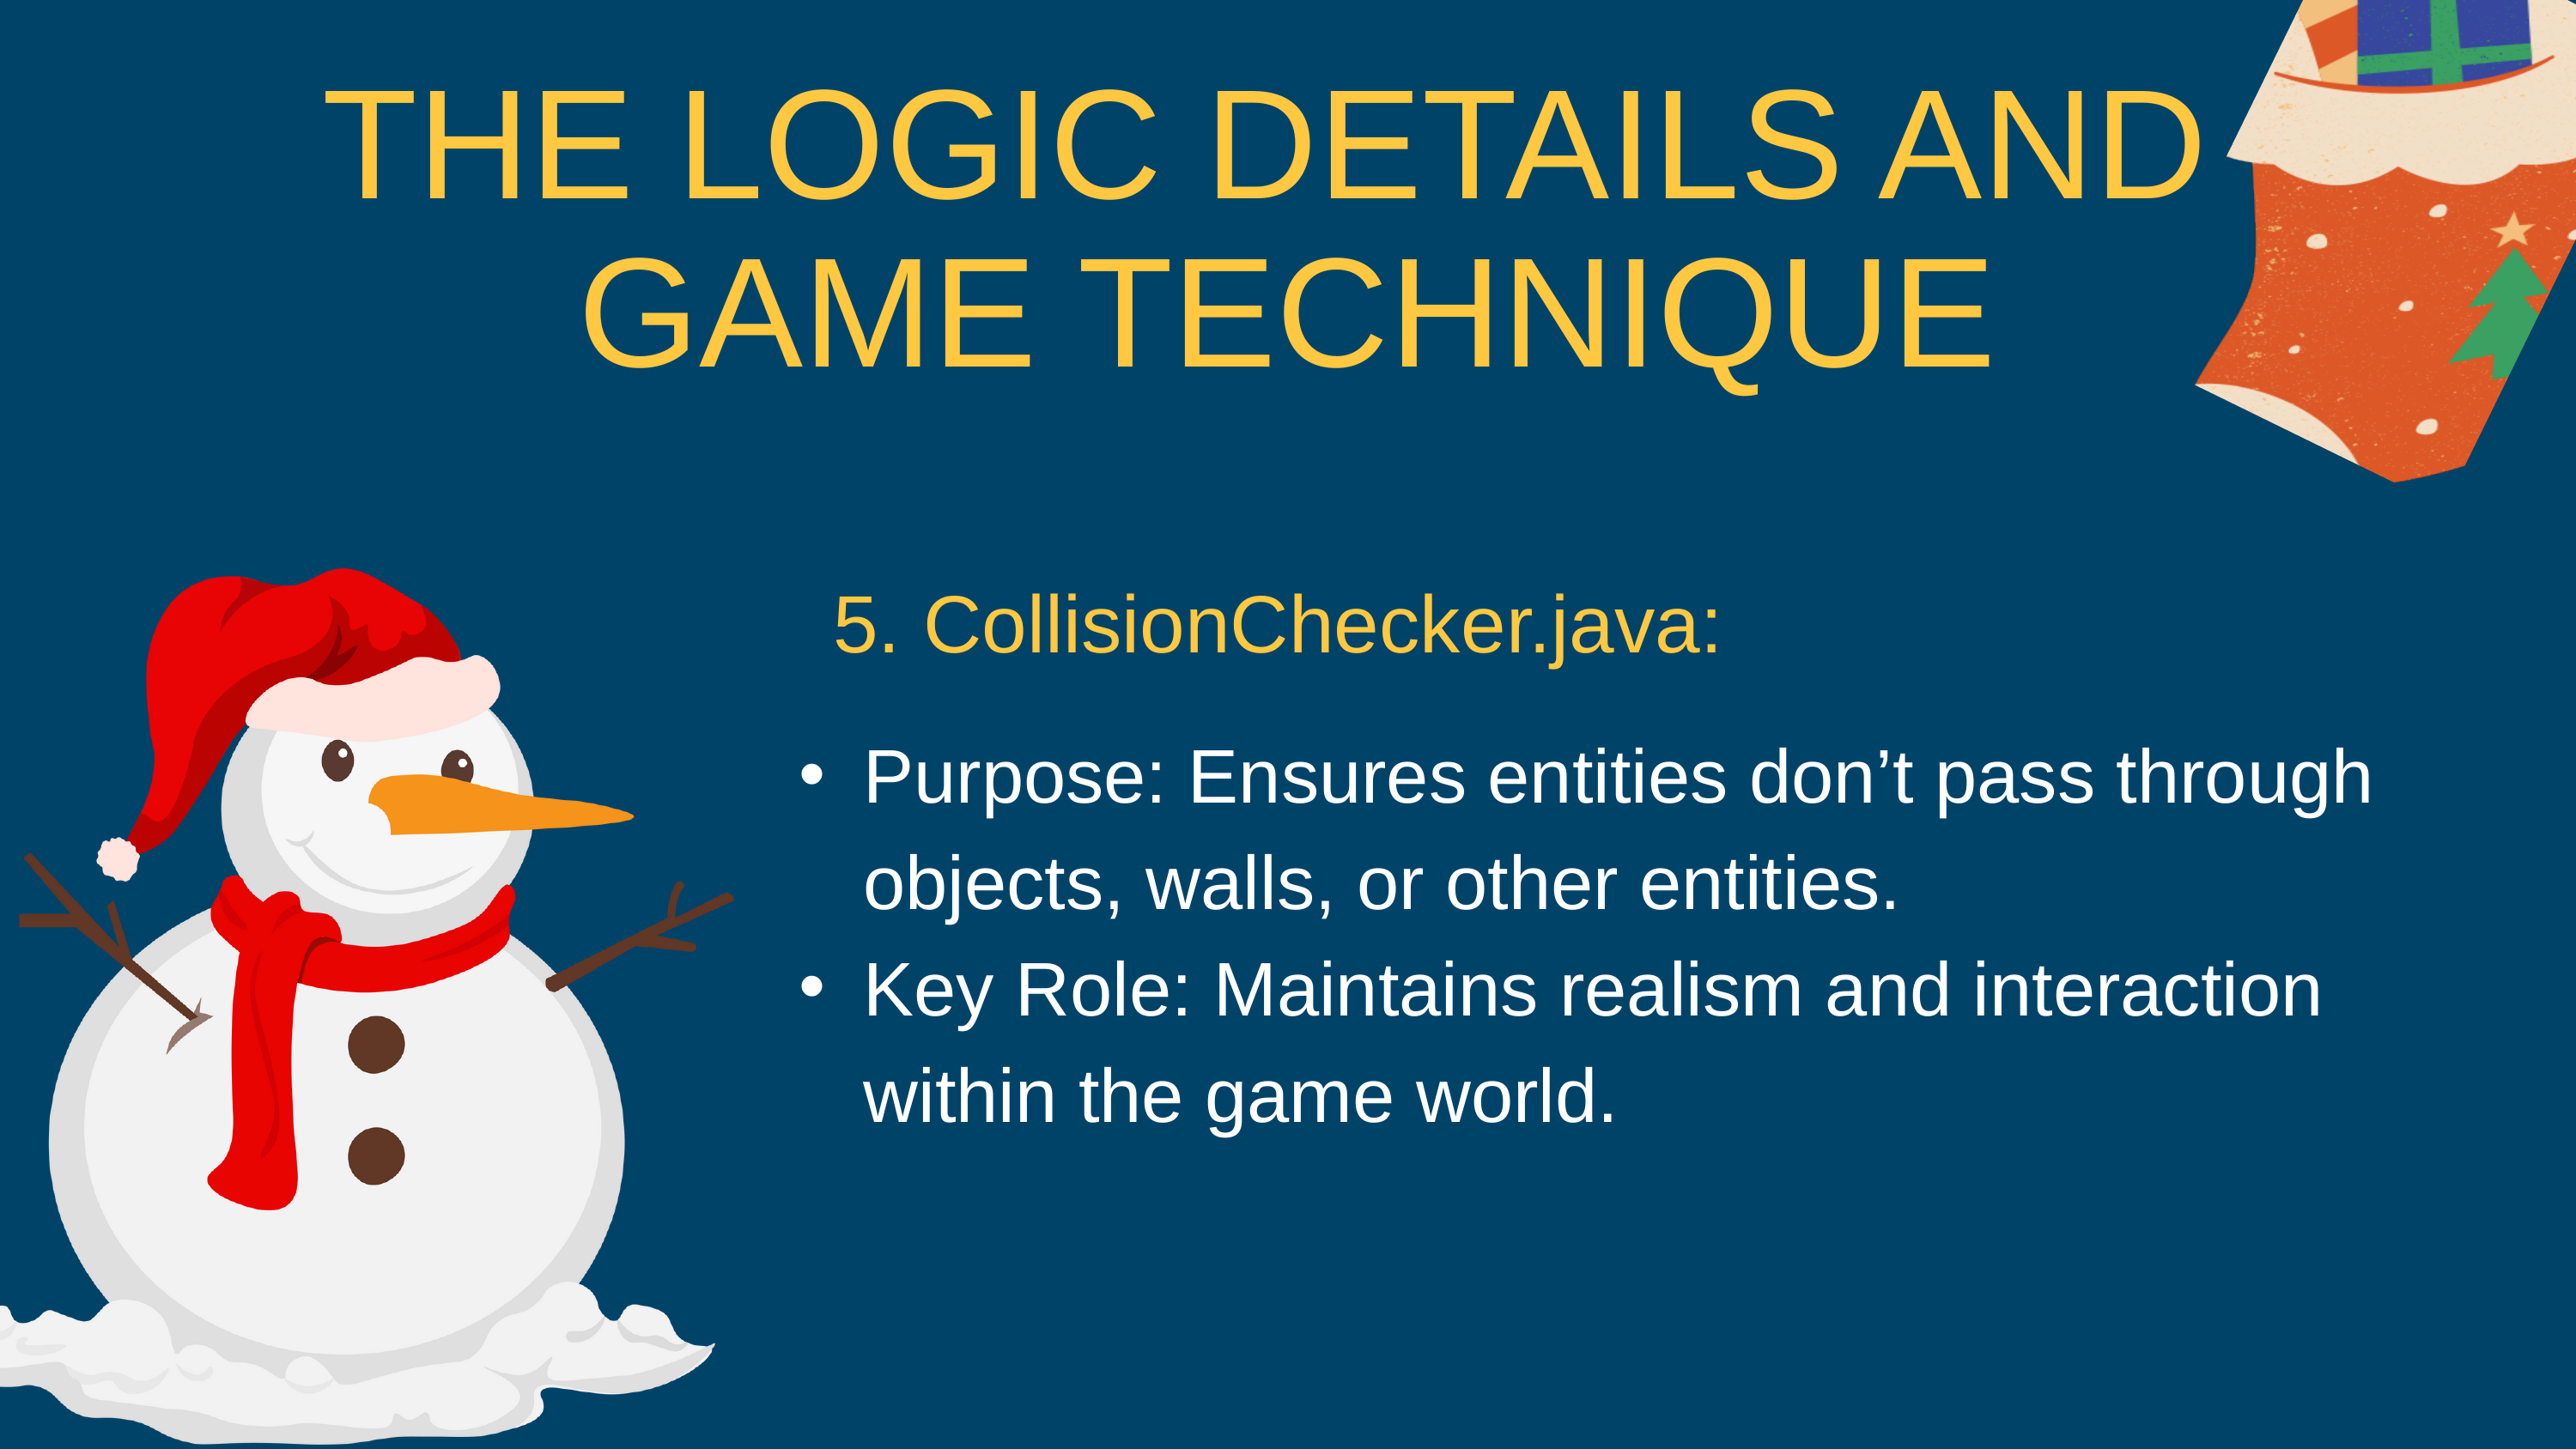

THE LOGIC DETAILS AND
GAME TECHNIQUE
5. CollisionChecker.java:

Purpose: Ensures entities don’t pass through objects, walls, or other entities.
Key Role: Maintains realism and interaction within the game world.